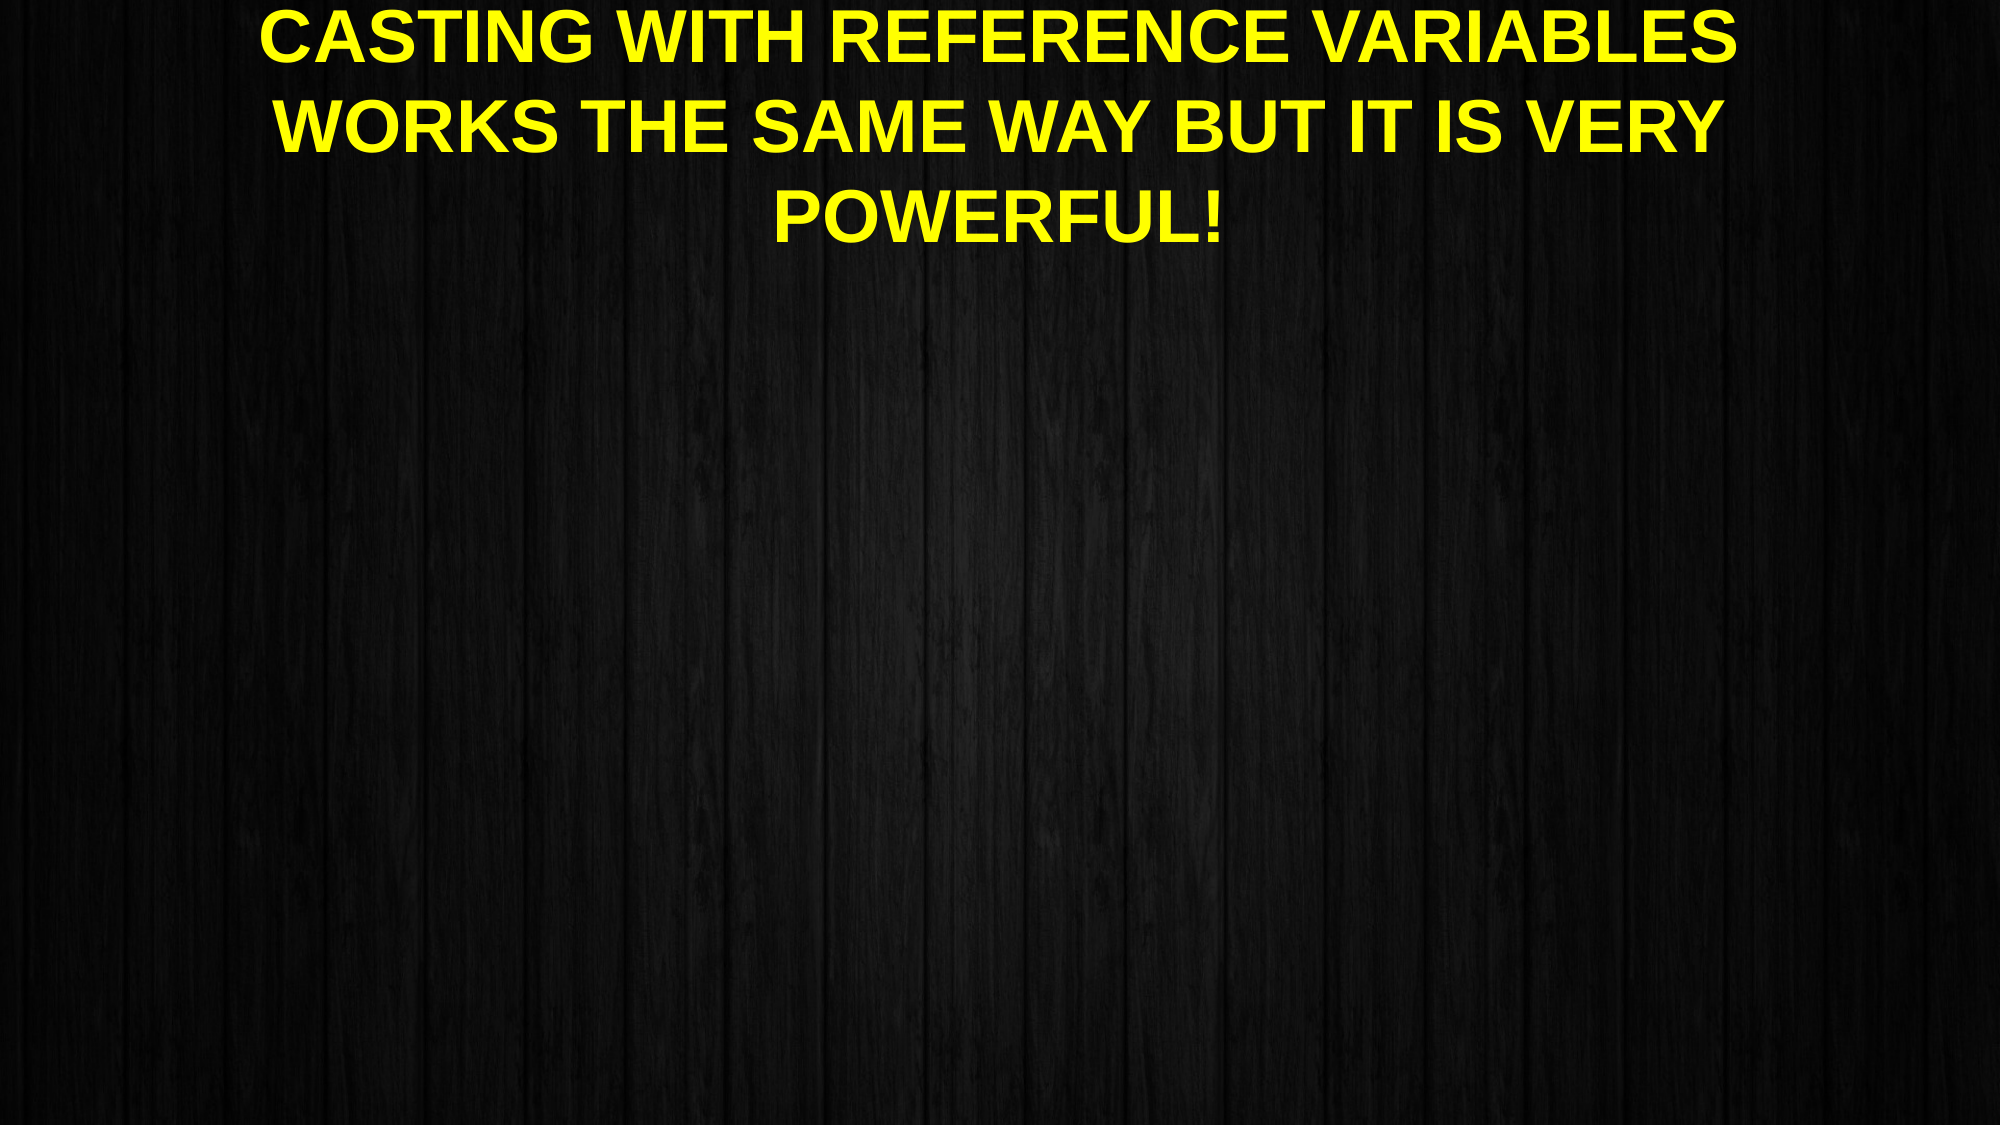

# Casting with reference variables works the same way but it is very powerful!